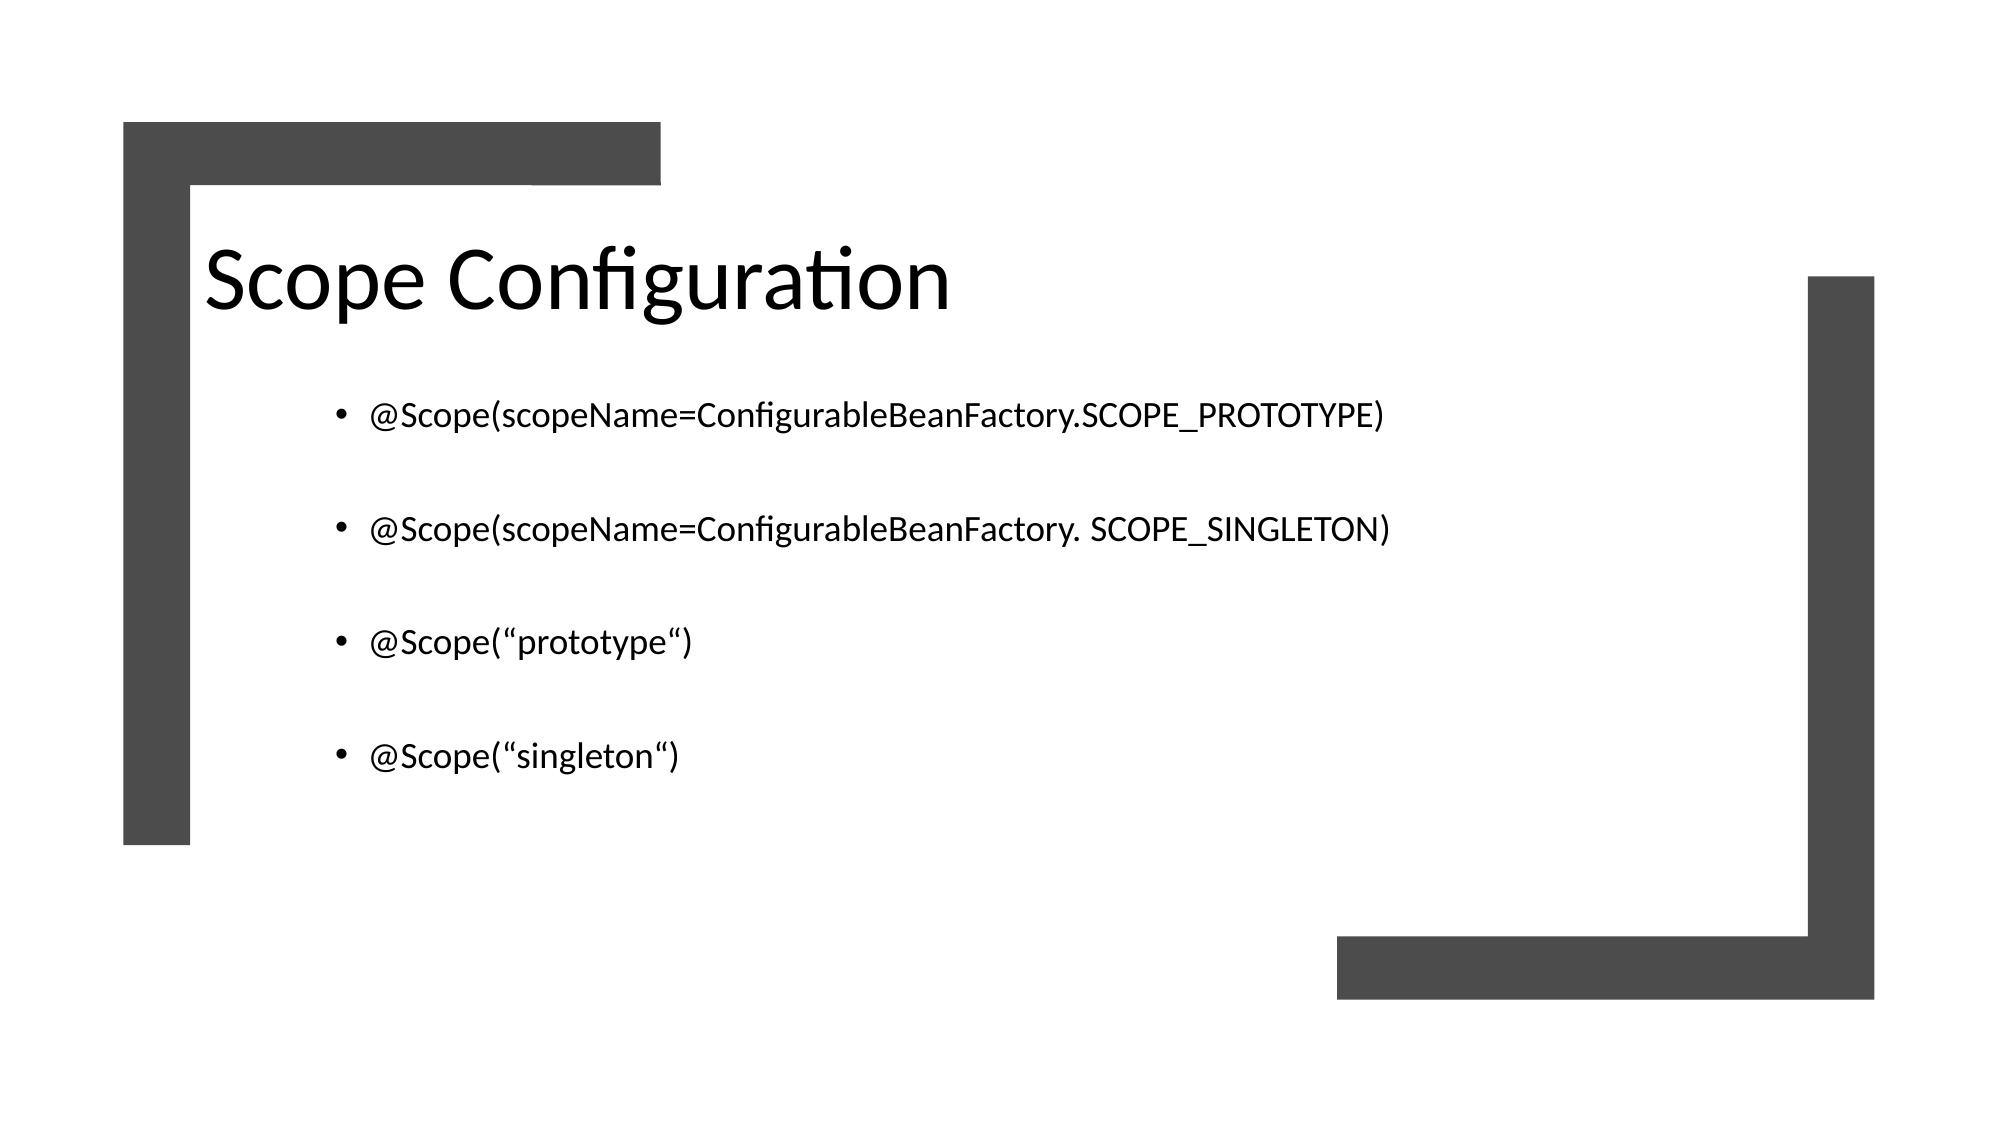

# Scope Configuration

@Scope(scopeName=ConfigurableBeanFactory.SCOPE_PROTOTYPE)

@Scope(scopeName=ConfigurableBeanFactory. SCOPE_SINGLETON)

@Scope(“prototype“)

@Scope(“singleton“)